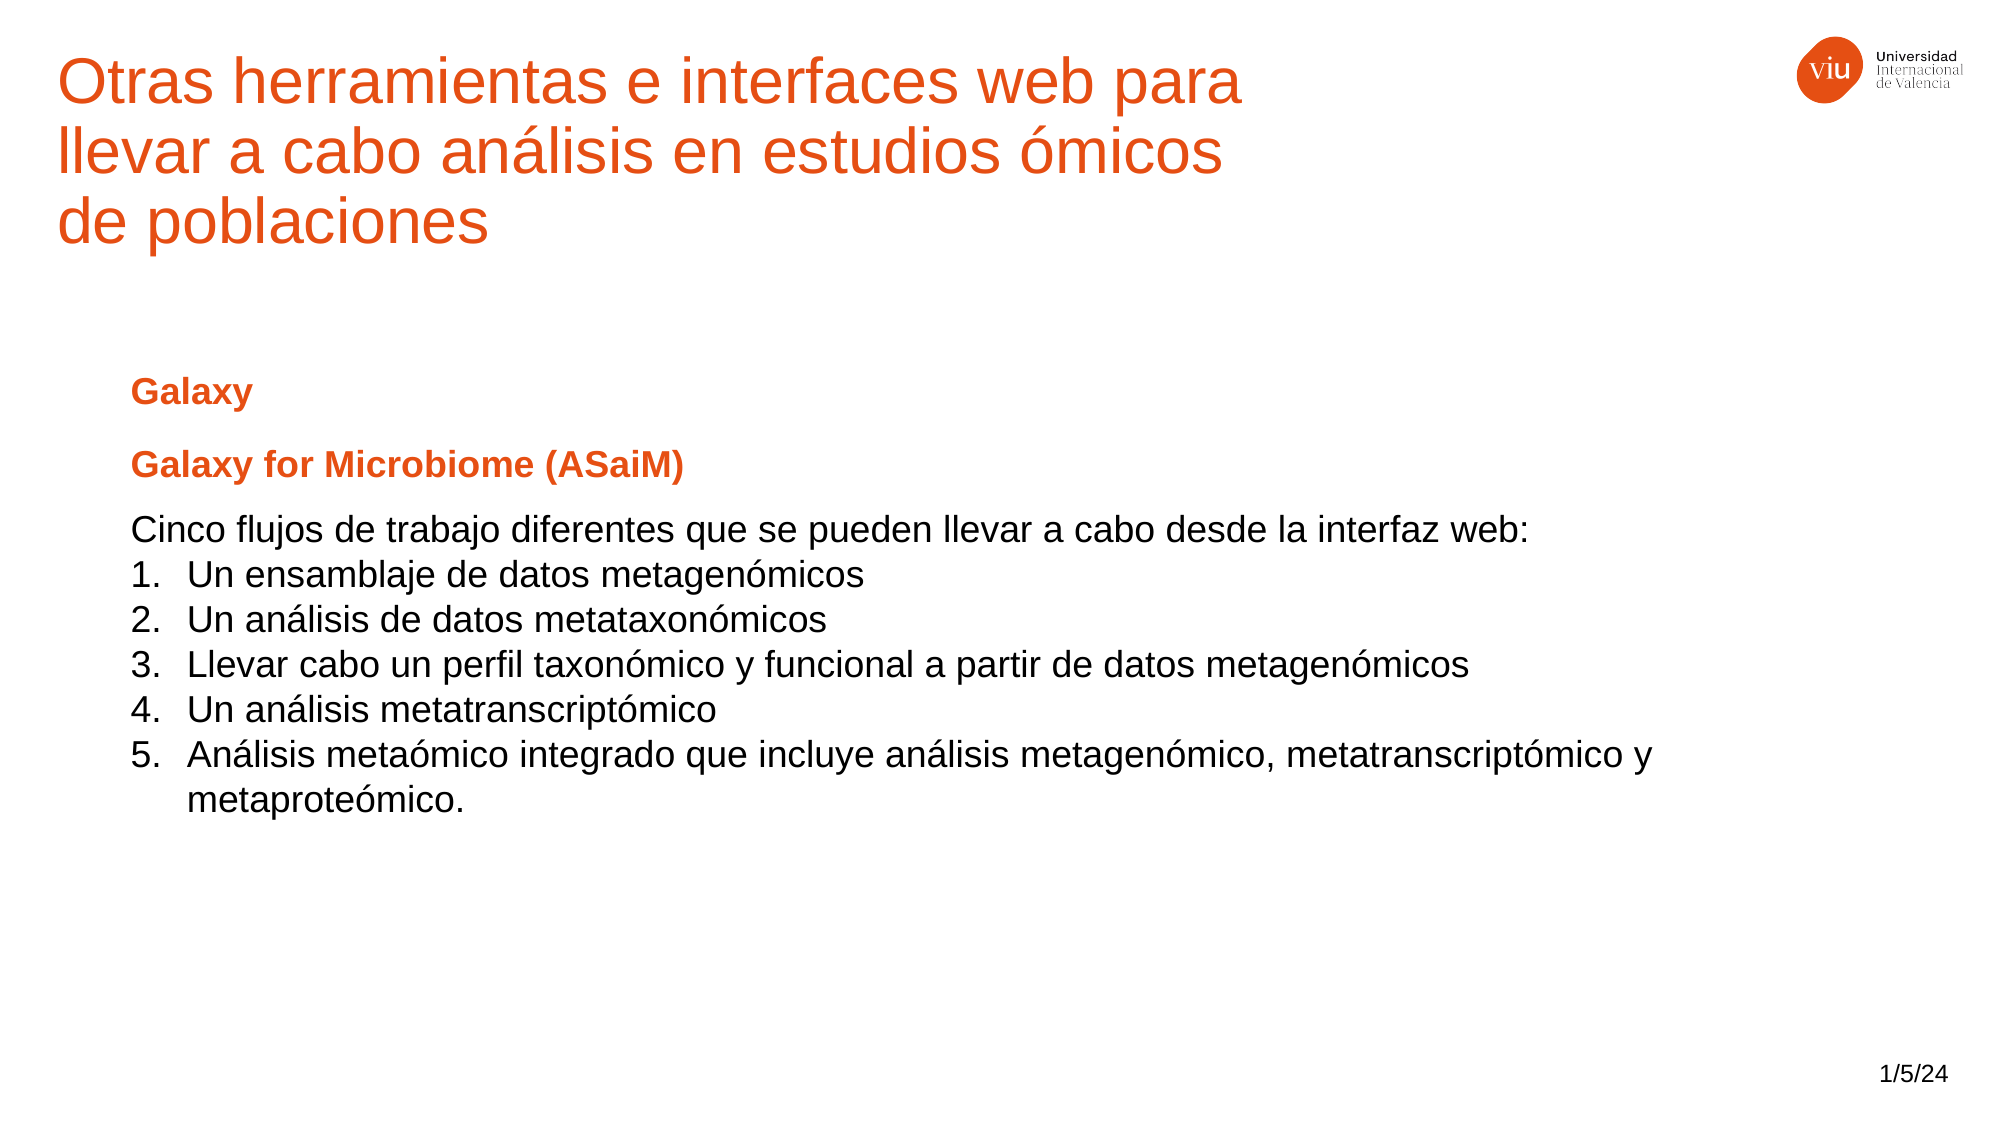

Otras herramientas e interfaces web para llevar a cabo análisis en estudios ómicos de poblaciones

Galaxy
Galaxy for Microbiome (ASaiM)
Cinco flujos de trabajo diferentes que se pueden llevar a cabo desde la interfaz web:
Un ensamblaje de datos metagenómicos
Un análisis de datos metataxonómicos
Llevar cabo un perfil taxonómico y funcional a partir de datos metagenómicos
Un análisis metatranscriptómico
Análisis metaómico integrado que incluye análisis metagenómico, metatranscriptómico y metaproteómico.